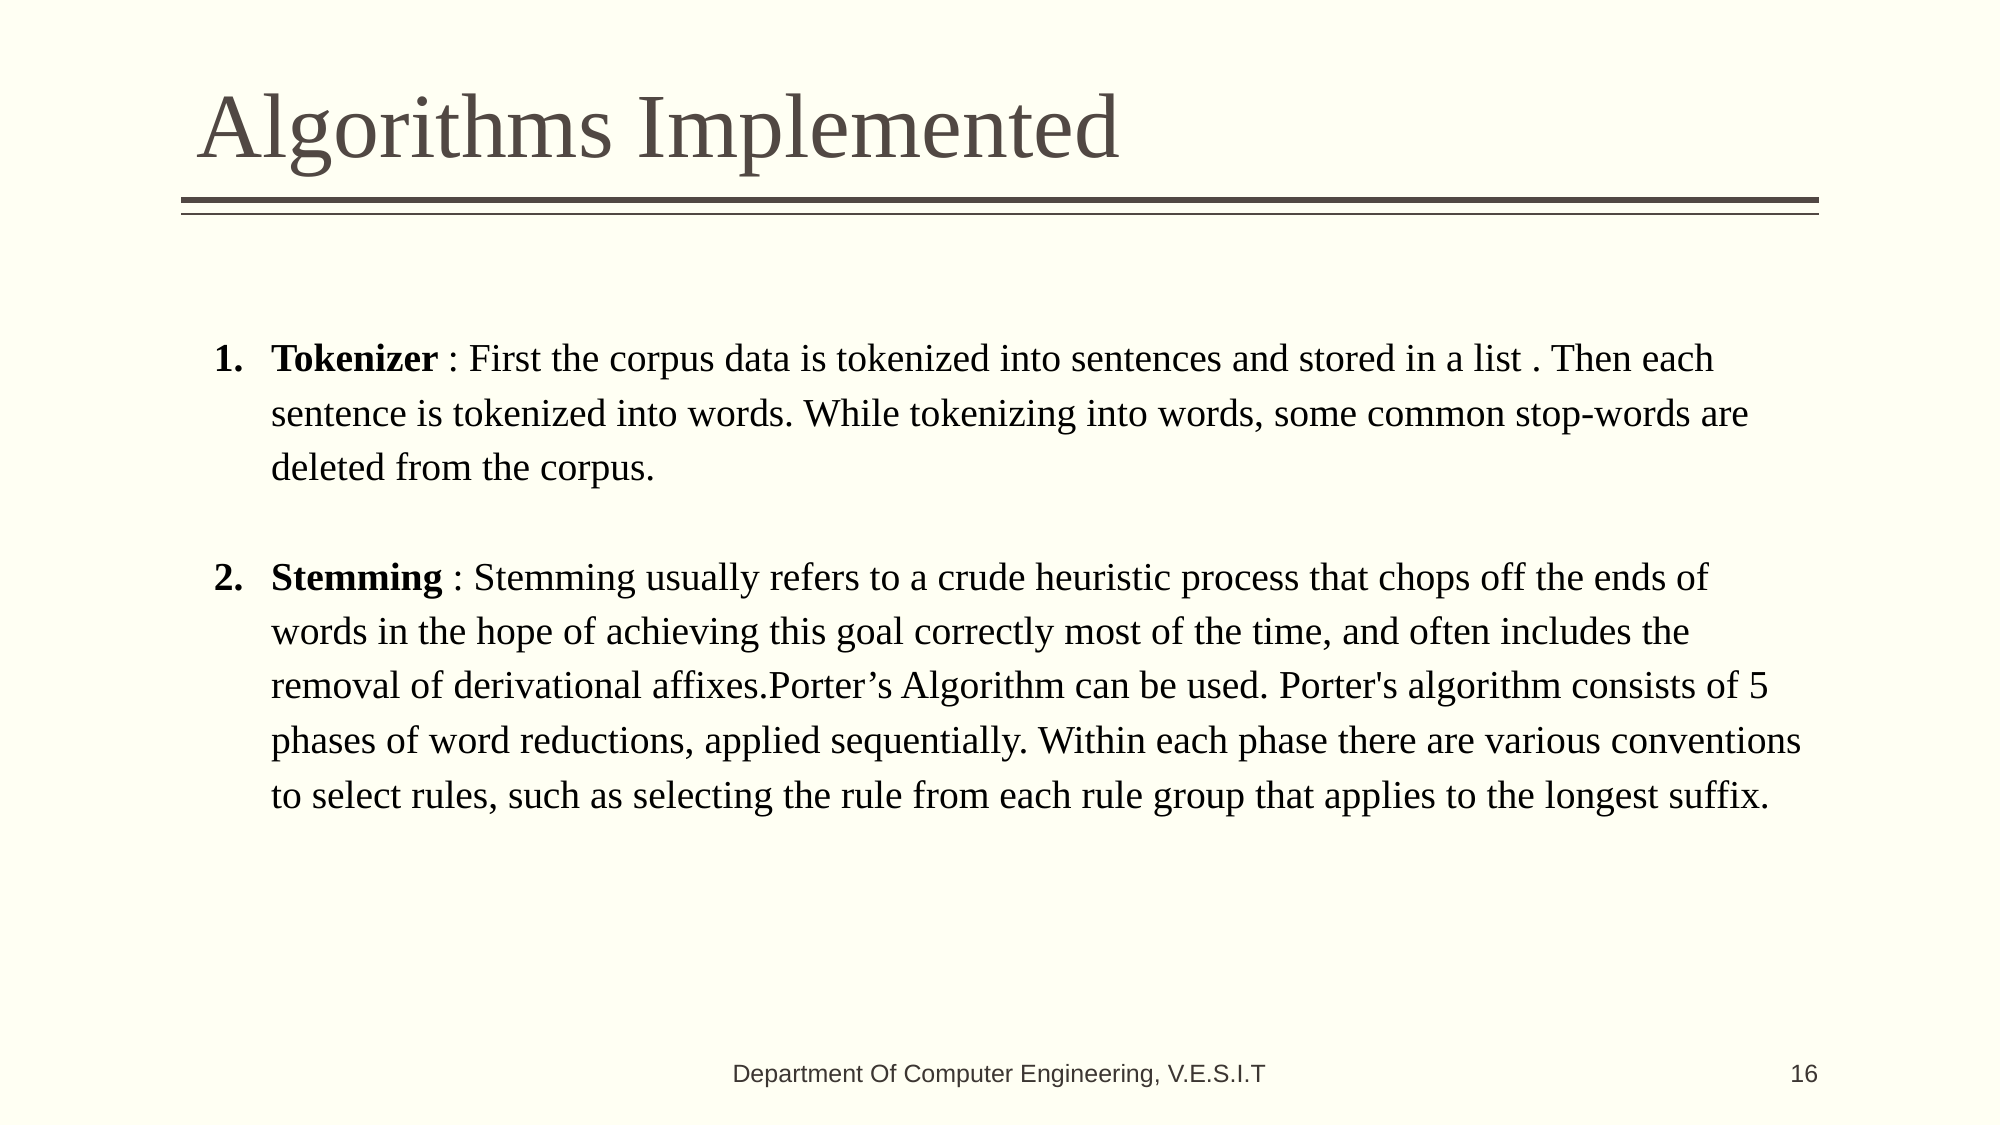

# Algorithms Implemented

Tokenizer : First the corpus data is tokenized into sentences and stored in a list . Then each sentence is tokenized into words. While tokenizing into words, some common stop-words are deleted from the corpus.

Stemming : Stemming usually refers to a crude heuristic process that chops off the ends of words in the hope of achieving this goal correctly most of the time, and often includes the removal of derivational affixes.Porter’s Algorithm can be used. Porter's algorithm consists of 5 phases of word reductions, applied sequentially. Within each phase there are various conventions to select rules, such as selecting the rule from each rule group that applies to the longest suffix.

Department Of Computer Engineering, V.E.S.I.T
16